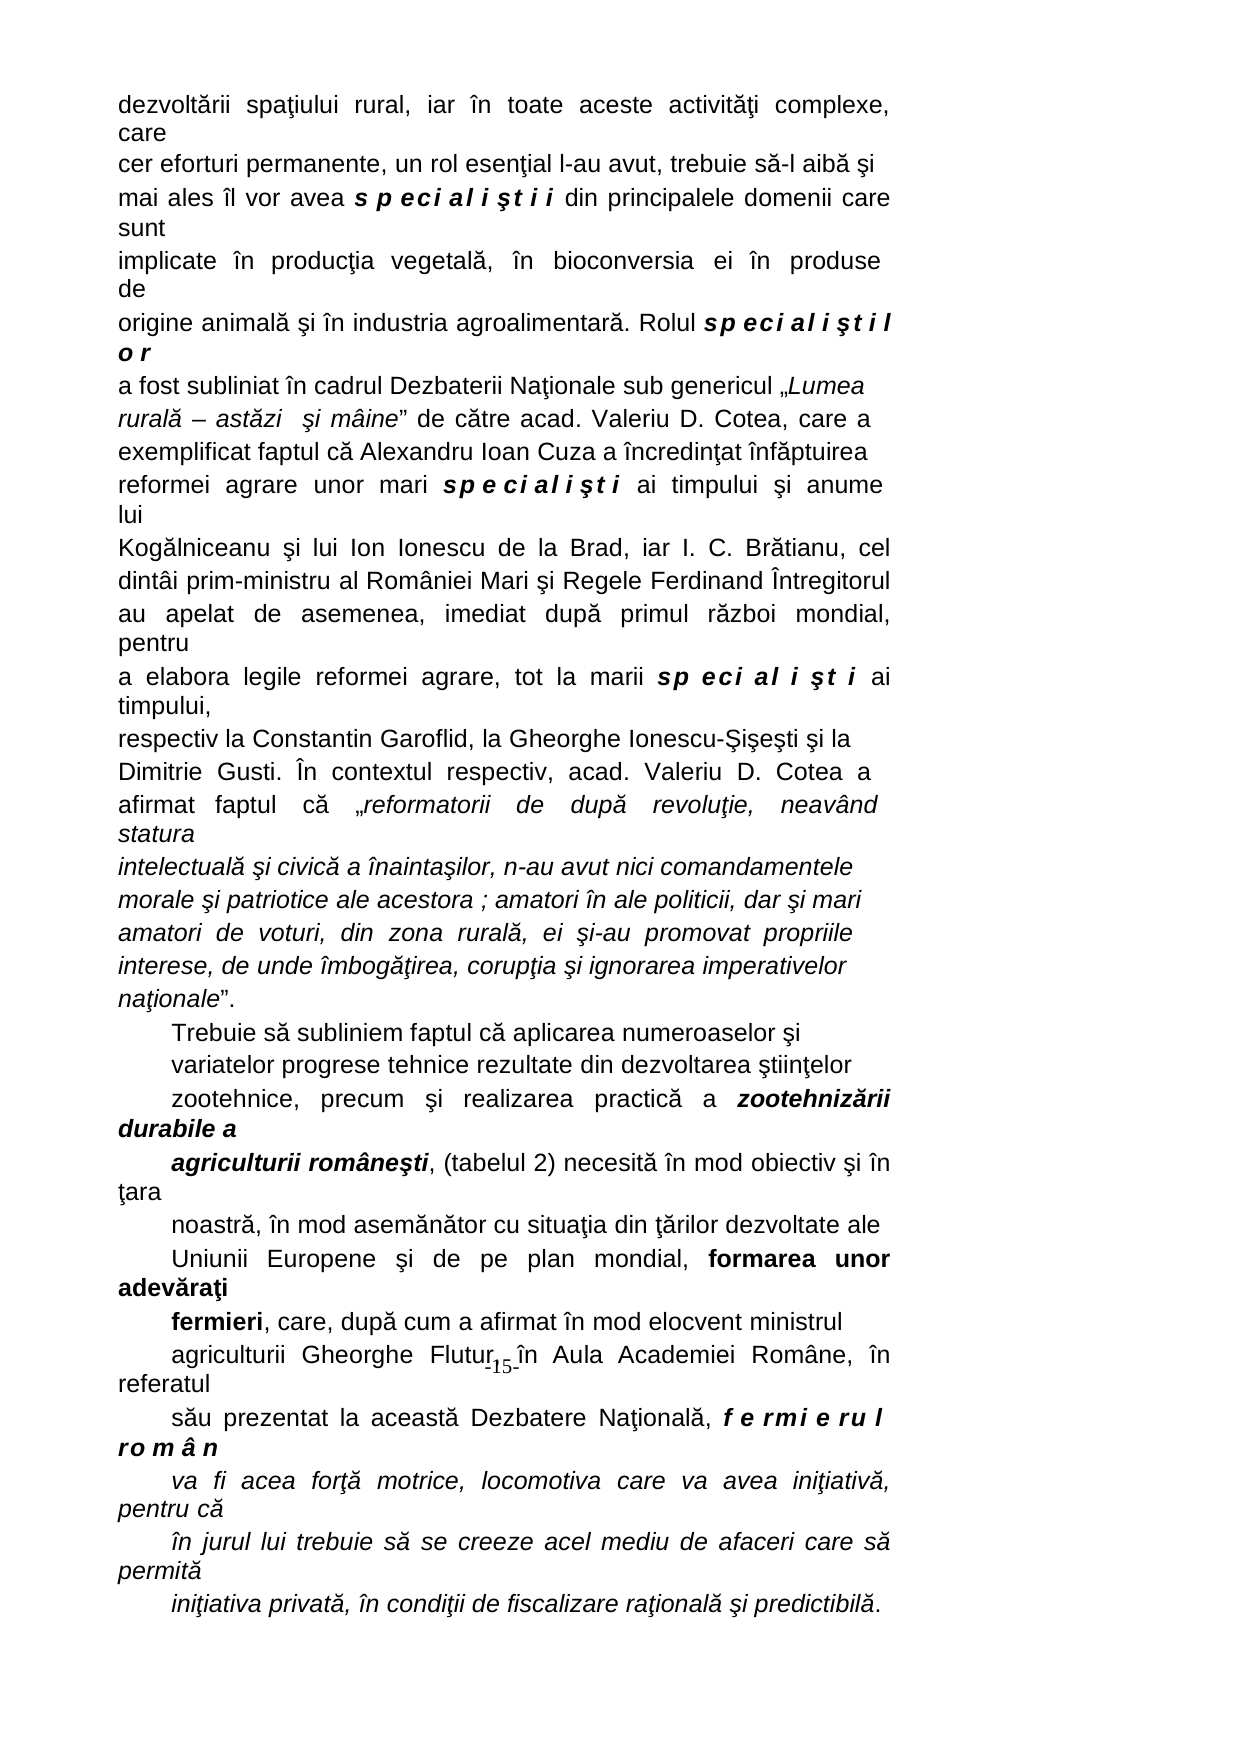

dezvoltării spaţiului rural, iar în toate aceste activităţi complexe, care
cer eforturi permanente, un rol esenţial l-au avut, trebuie să-l aibă şi
mai ales îl vor avea s p eci al i şt i i din principalele domenii care sunt
implicate în producţia vegetală,  în  bioconversia  ei în  produse  de
origine animală şi în industria agroalimentară. Rolul sp eci al i şt i l o r
a fost subliniat în cadrul Dezbaterii Naţionale sub genericul „Lumea
rurală – astăzi   şi mâine” de către acad. Valeriu D. Cotea, care a
exemplificat faptul că Alexandru Ioan Cuza a încredinţat înfăptuirea
reformei  agrare  unor  mari  sp e ci al i şt i  ai  timpului  şi  anume  lui
Kogălniceanu şi lui Ion Ionescu de la Brad, iar I. C. Brătianu, cel
dintâi prim-ministru al României Mari şi Regele Ferdinand Întregitorul
au apelat de asemenea, imediat după primul război mondial, pentru
a elabora legile reformei agrare, tot la marii sp eci al i şt i ai timpului,
respectiv la Constantin Garoflid, la Gheorghe Ionescu-Şişeşti şi la
Dimitrie  Gusti.  În  contextul  respectiv,  acad.  Valeriu  D.  Cotea  a
afirmat faptul  că  „reformatorii  de  după  revoluţie,  neavând  statura
intelectuală şi civică a înaintaşilor, n-au avut nici comandamentele
morale şi patriotice ale acestora ; amatori în ale politicii, dar şi mari
amatori  de  voturi,  din  zona  rurală,  ei  şi-au  promovat  propriile
interese, de unde îmbogăţirea, corupţia şi ignorarea imperativelor
naţionale”.
Trebuie să subliniem faptul că aplicarea numeroaselor şi
variatelor progrese tehnice rezultate din dezvoltarea ştiinţelor
zootehnice, precum şi realizarea practică a zootehnizării durabile a
agriculturii româneşti, (tabelul 2) necesită în mod obiectiv şi în ţara
noastră, în mod asemănător cu situaţia din ţărilor dezvoltate ale
Uniunii Europene şi de pe plan mondial, formarea unor adevăraţi
fermieri, care, după cum a afirmat în mod elocvent ministrul
agriculturii Gheorghe Flutur, în Aula Academiei Române, în referatul
său prezentat la această Dezbatere Naţională, f e rmi e ru l  ro m â n
va fi acea forţă motrice, locomotiva care va avea iniţiativă, pentru că
în jurul lui trebuie să se creeze acel mediu de afaceri care să permită
iniţiativa privată, în condiţii de fiscalizare raţională şi predictibilă.
-15-